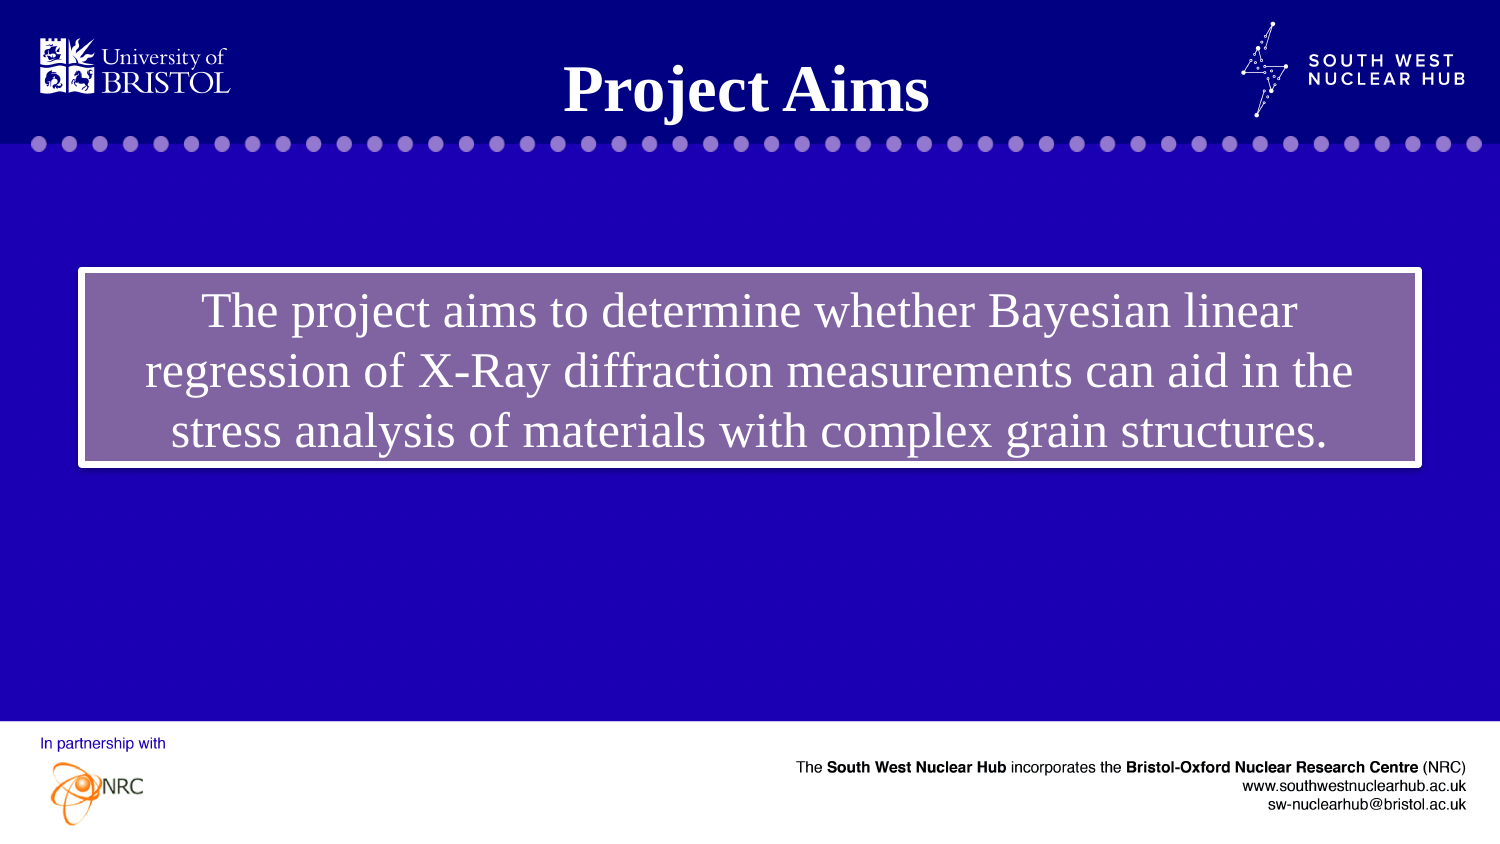

Project Aims
The project aims to determine whether Bayesian linear regression of X-Ray diffraction measurements can aid in the stress analysis of materials with complex grain structures.